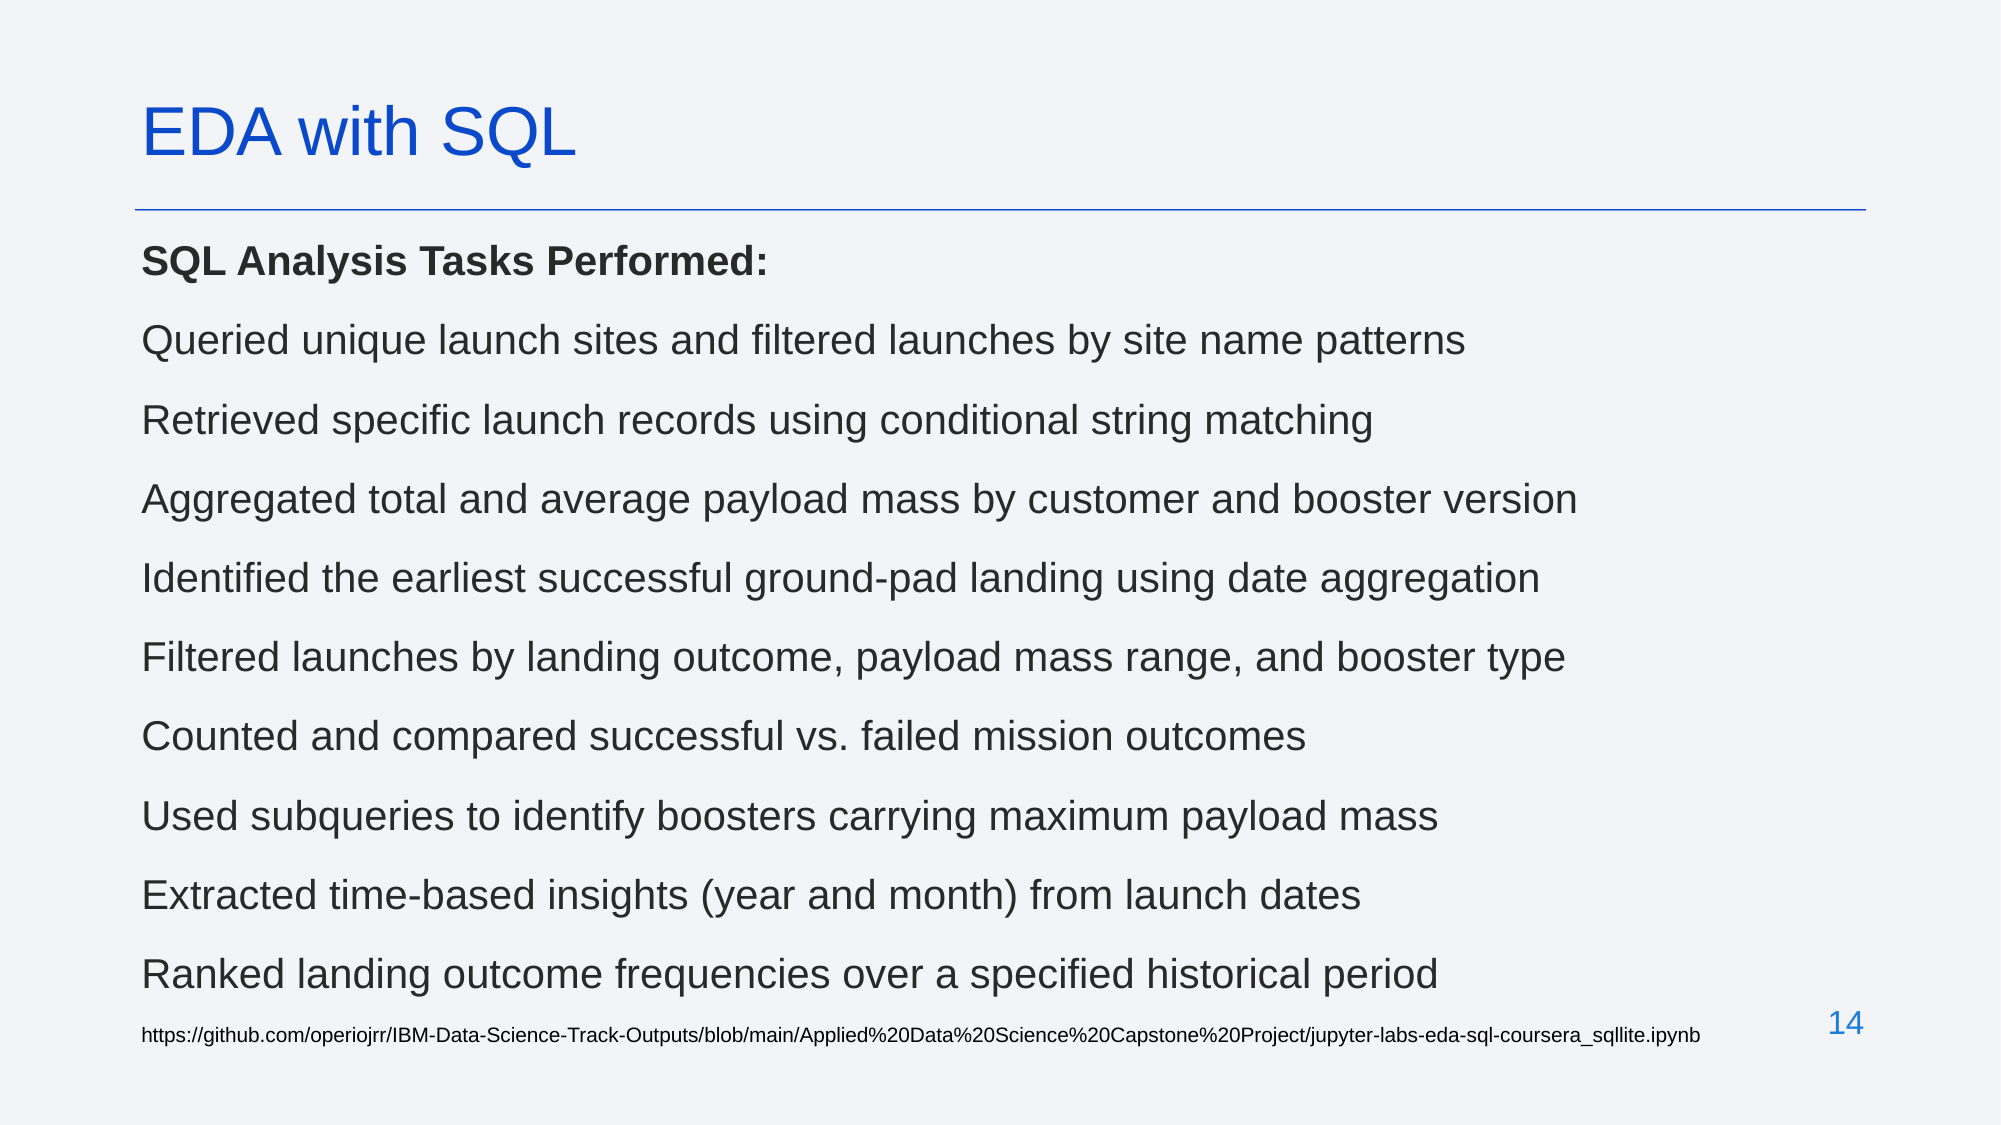

EDA with SQL
SQL Analysis Tasks Performed:
Queried unique launch sites and filtered launches by site name patterns
Retrieved specific launch records using conditional string matching
Aggregated total and average payload mass by customer and booster version
Identified the earliest successful ground-pad landing using date aggregation
Filtered launches by landing outcome, payload mass range, and booster type
Counted and compared successful vs. failed mission outcomes
Used subqueries to identify boosters carrying maximum payload mass
Extracted time-based insights (year and month) from launch dates
Ranked landing outcome frequencies over a specified historical period

https://github.com/operiojrr/IBM-Data-Science-Track-Outputs/blob/main/Applied%20Data%20Science%20Capstone%20Project/jupyter-labs-eda-sql-coursera_sqllite.ipynb

14